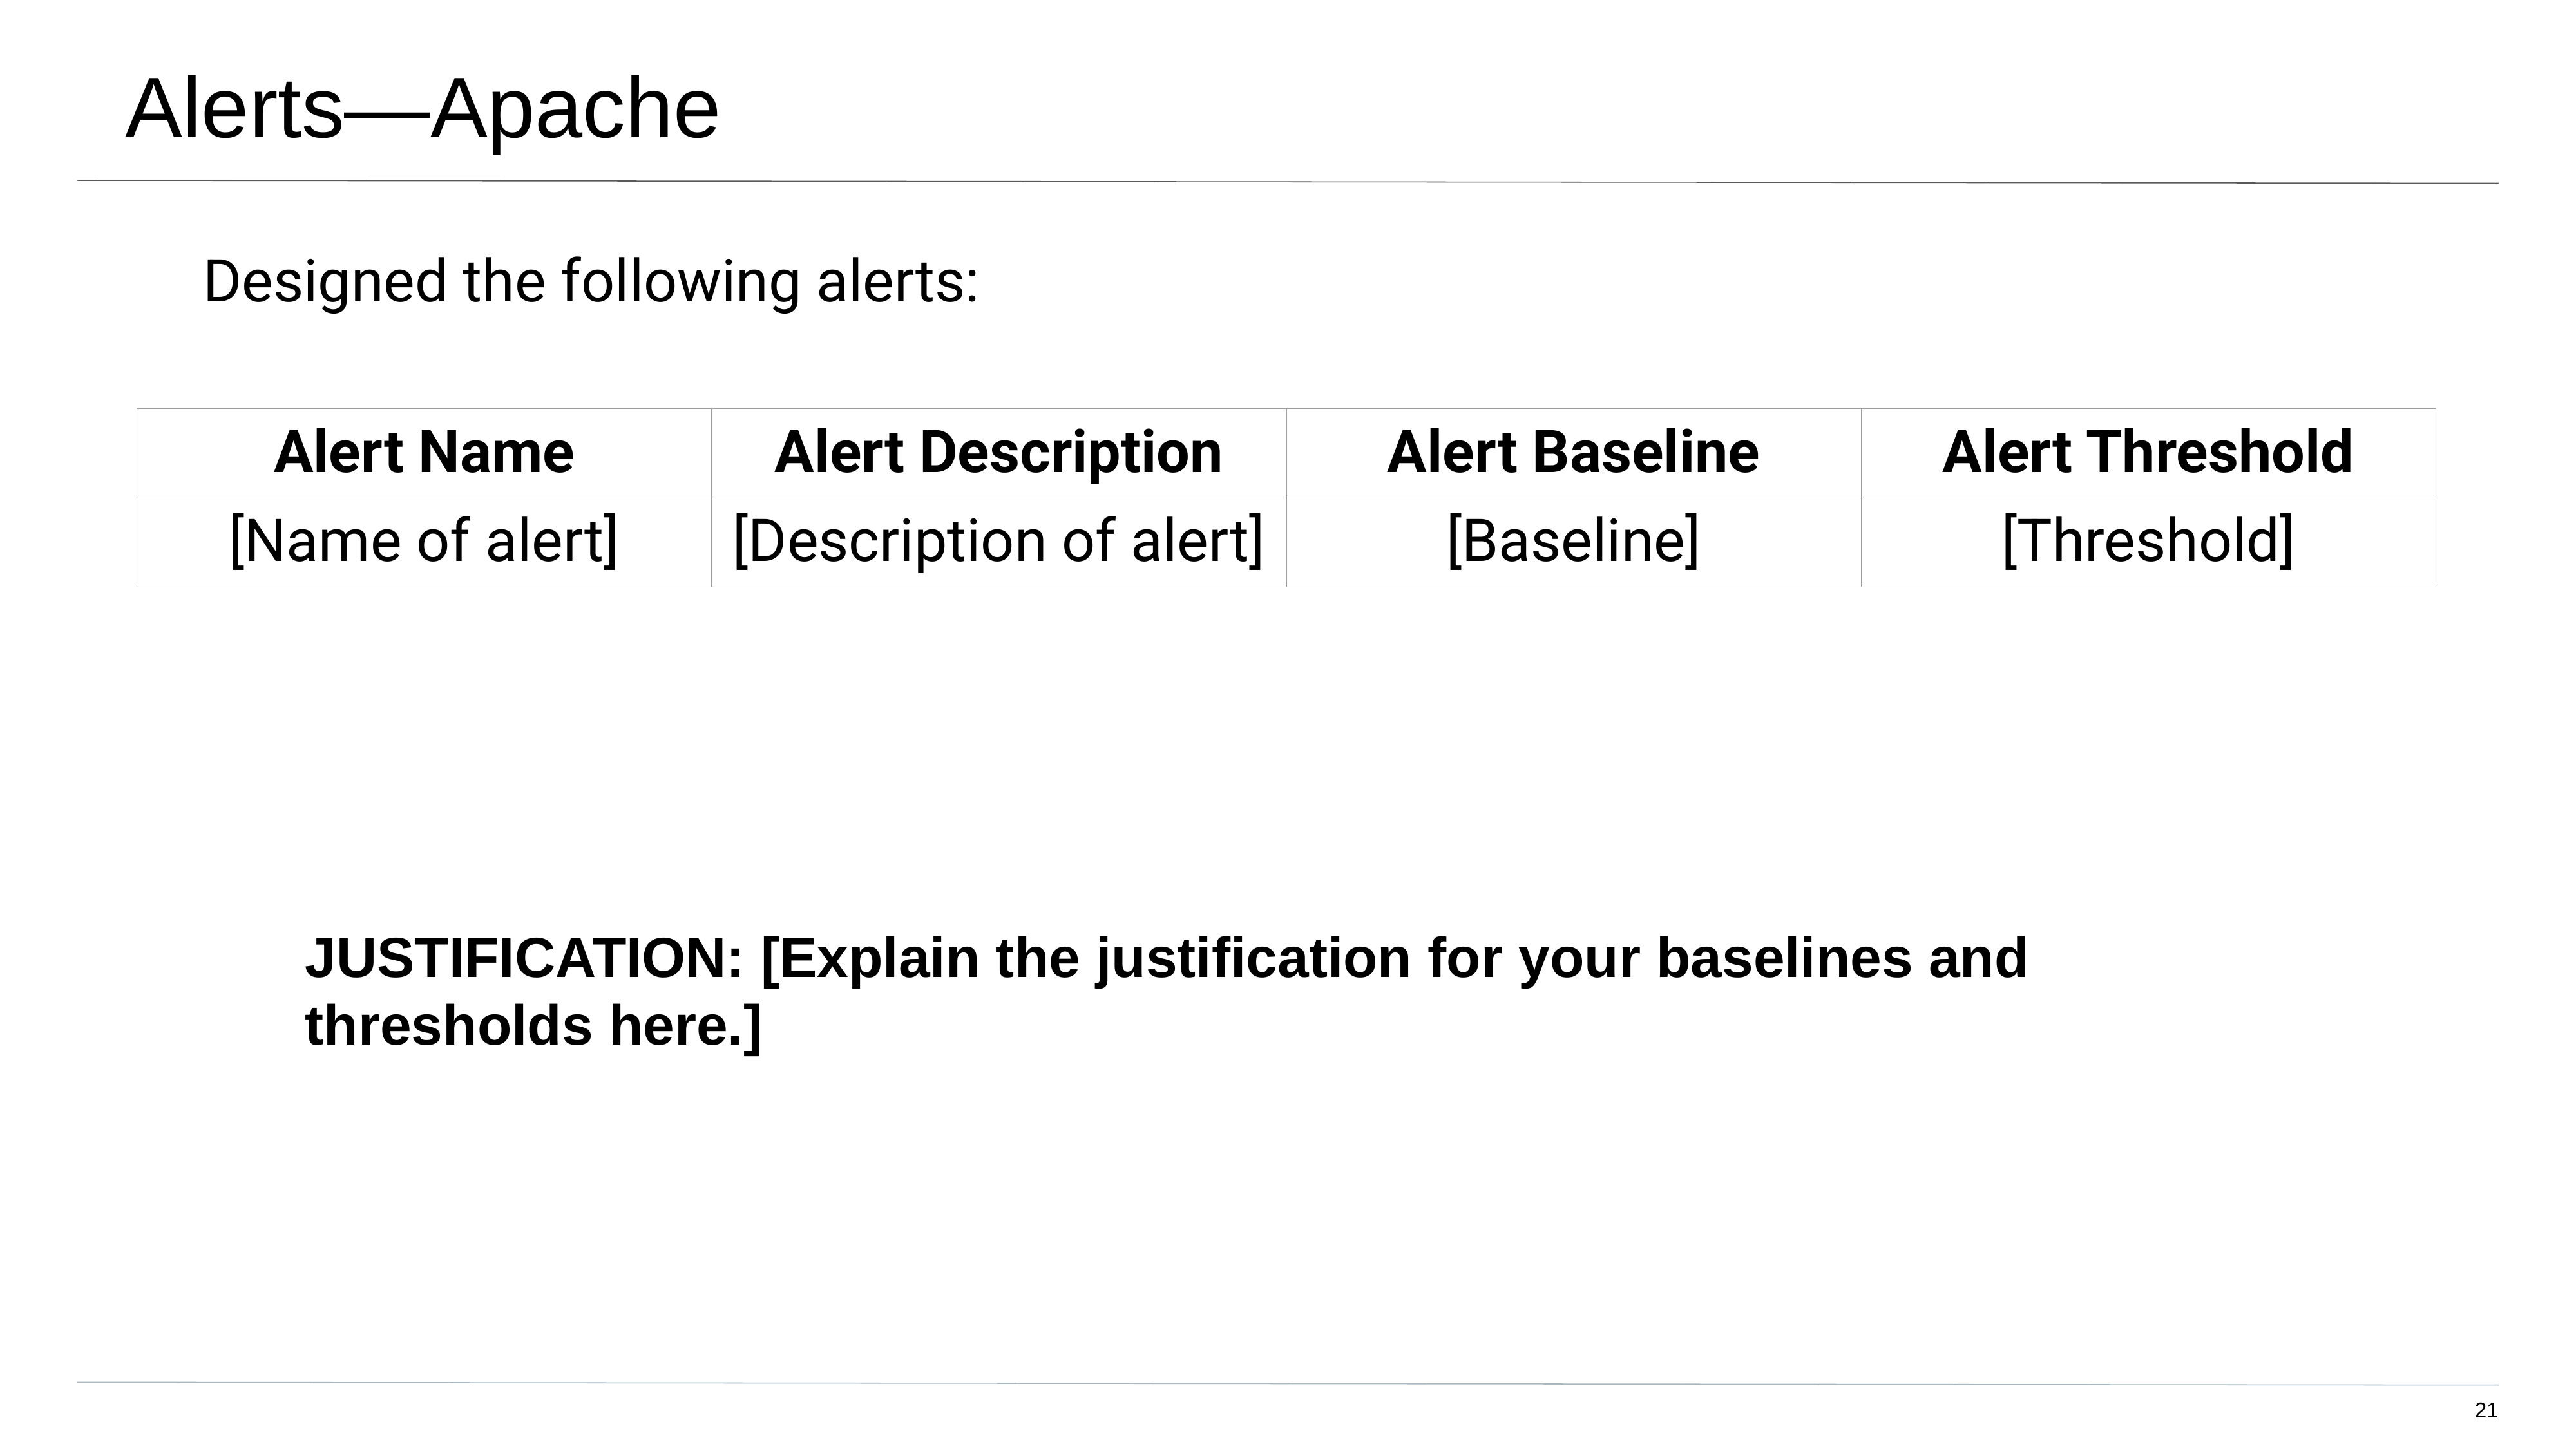

# Alerts—Apache
Designed the following alerts:

| Alert Name | Alert Description | Alert Baseline | Alert Threshold |
| --- | --- | --- | --- |
| [Name of alert] | [Description of alert] | [Baseline] | [Threshold] |
JUSTIFICATION: [Explain the justification for your baselines and thresholds here.]
21